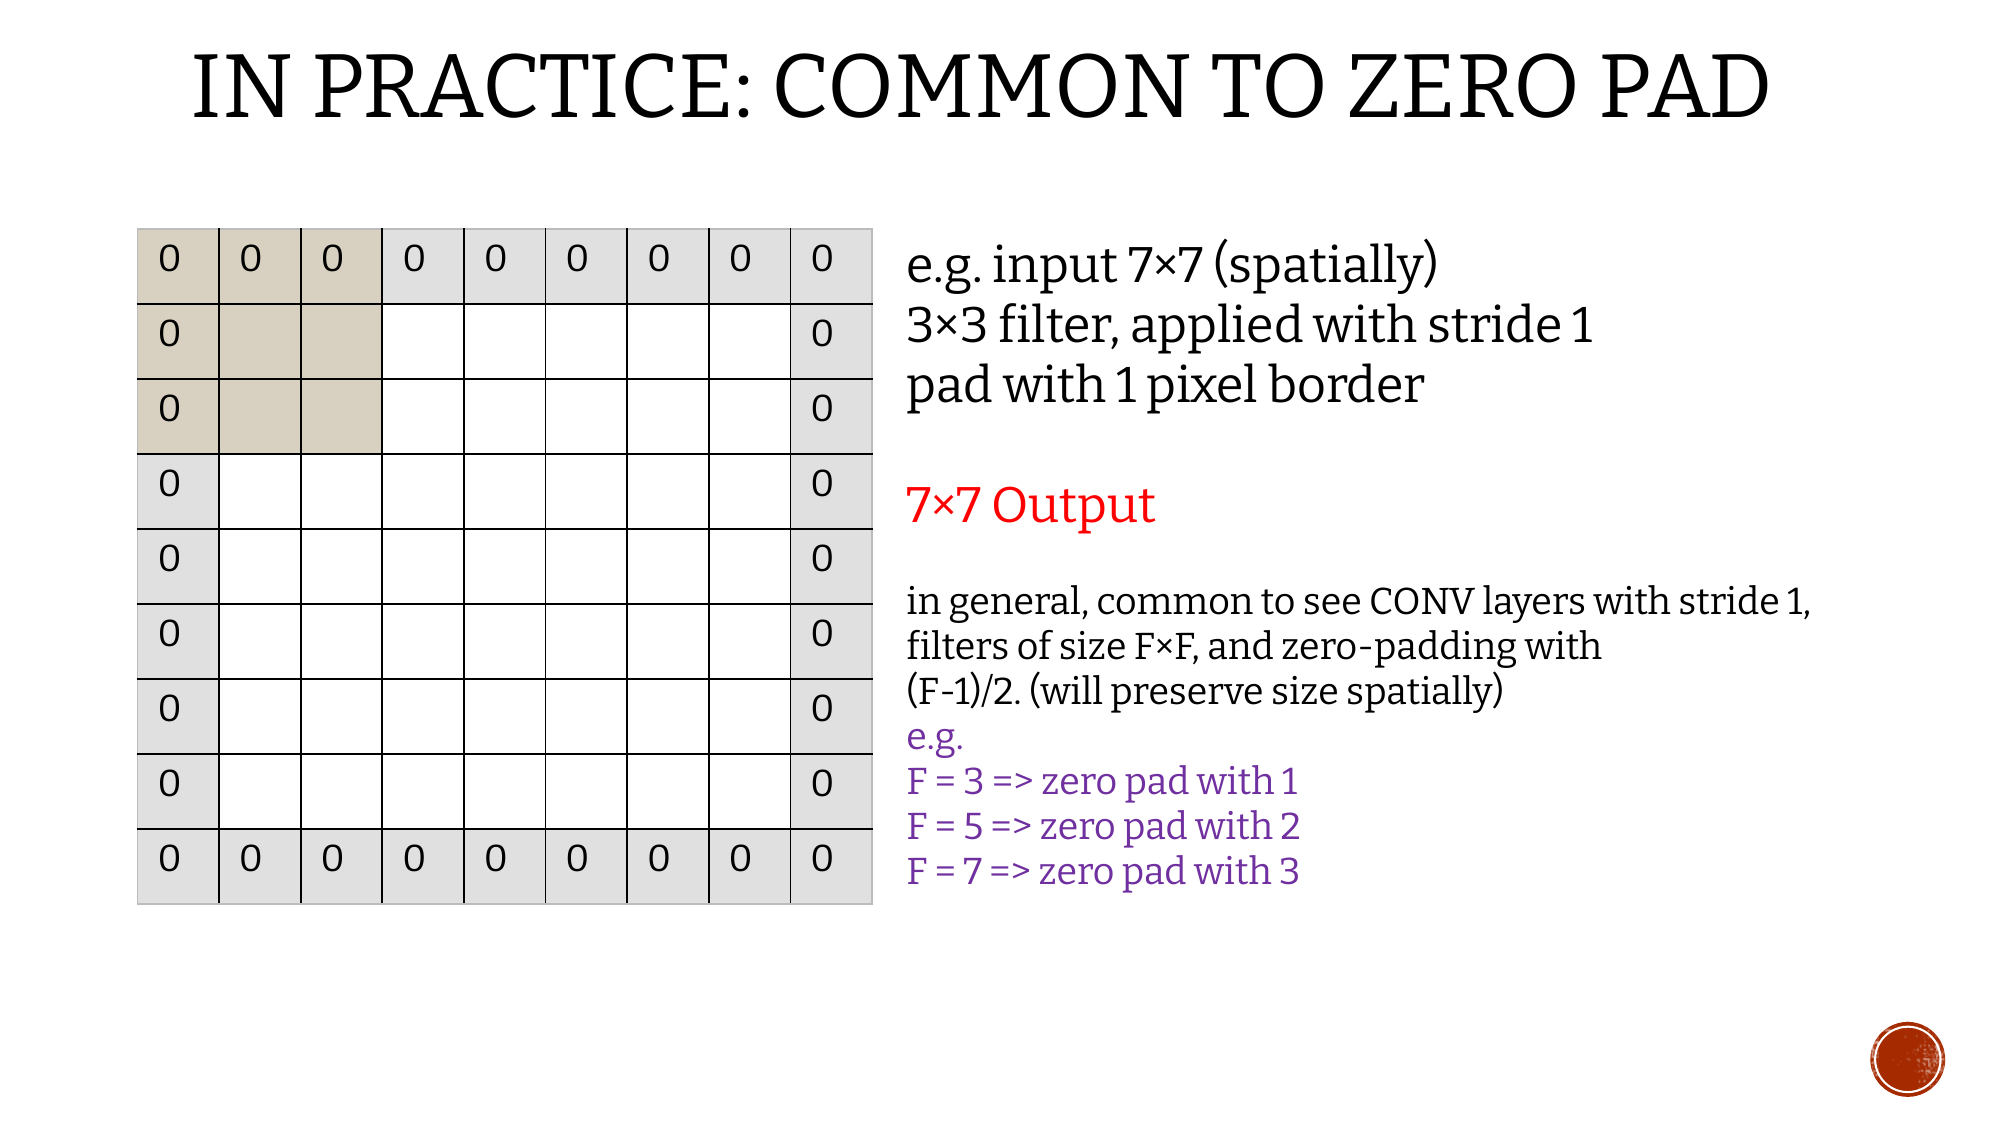

In practice: common to zero pad
e.g. input 7×7 (spatially)
3×3 filter, applied with stride 1
pad with 1 pixel border

7×7 Output

in general, common to see CONV layers with stride 1, filters of size F×F, and zero-padding with
(F-1)/2. (will preserve size spatially)
e.g.
F = 3 => zero pad with 1
F = 5 => zero pad with 2
F = 7 => zero pad with 3
| 0 | 0 | 0 | 0 | 0 | 0 | 0 | 0 | 0 |
| --- | --- | --- | --- | --- | --- | --- | --- | --- |
| 0 |  |  |  |  |  |  |  | 0 |
| 0 |  |  |  |  |  |  |  | 0 |
| 0 |  |  |  |  |  |  |  | 0 |
| 0 |  |  |  |  |  |  |  | 0 |
| 0 |  |  |  |  |  |  |  | 0 |
| 0 |  |  |  |  |  |  |  | 0 |
| 0 |  |  |  |  |  |  |  | 0 |
| 0 | 0 | 0 | 0 | 0 | 0 | 0 | 0 | 0 |